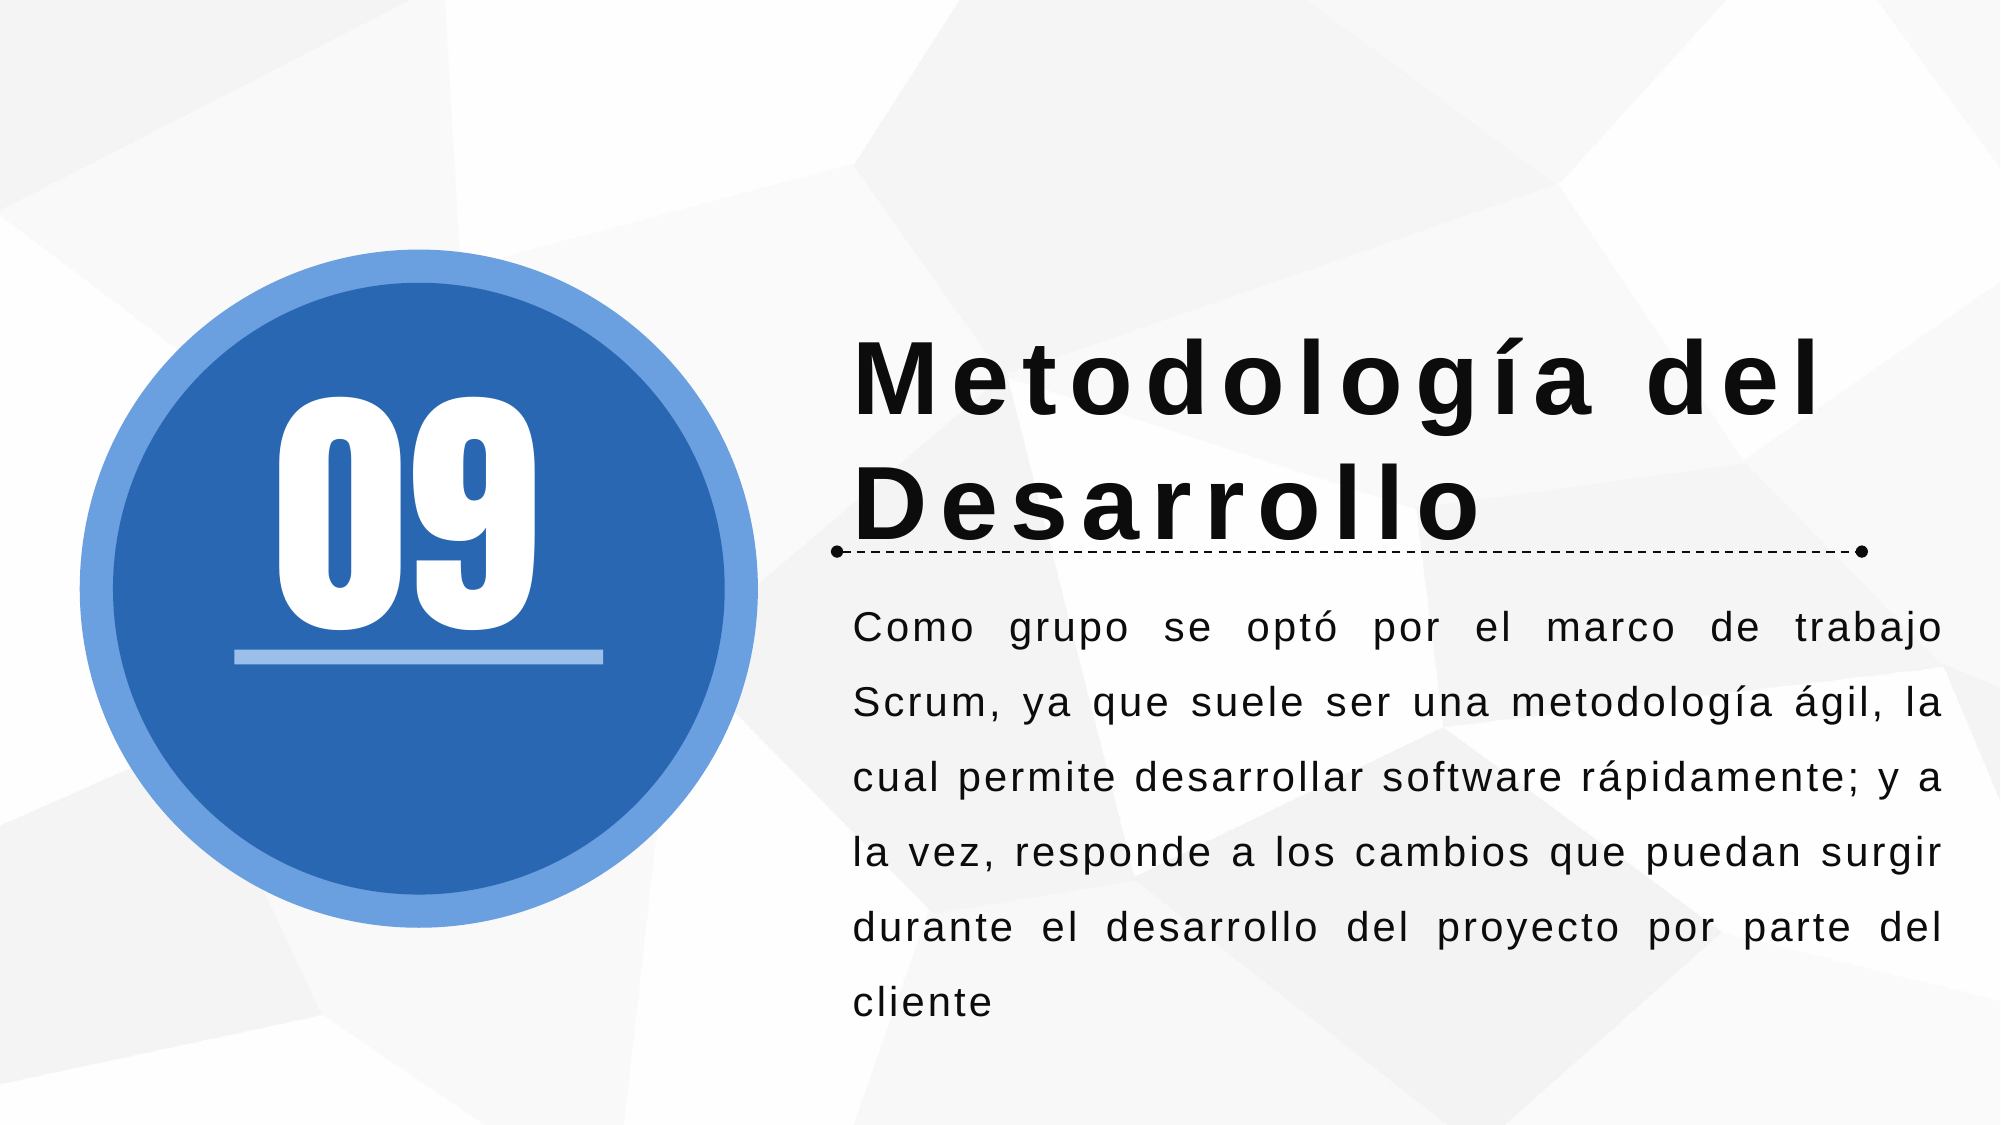

Metodología del Desarrollo
09
Como grupo se optó por el marco de trabajo Scrum, ya que suele ser una metodología ágil, la cual permite desarrollar software rápidamente; y a la vez, responde a los cambios que puedan surgir durante el desarrollo del proyecto por parte del cliente